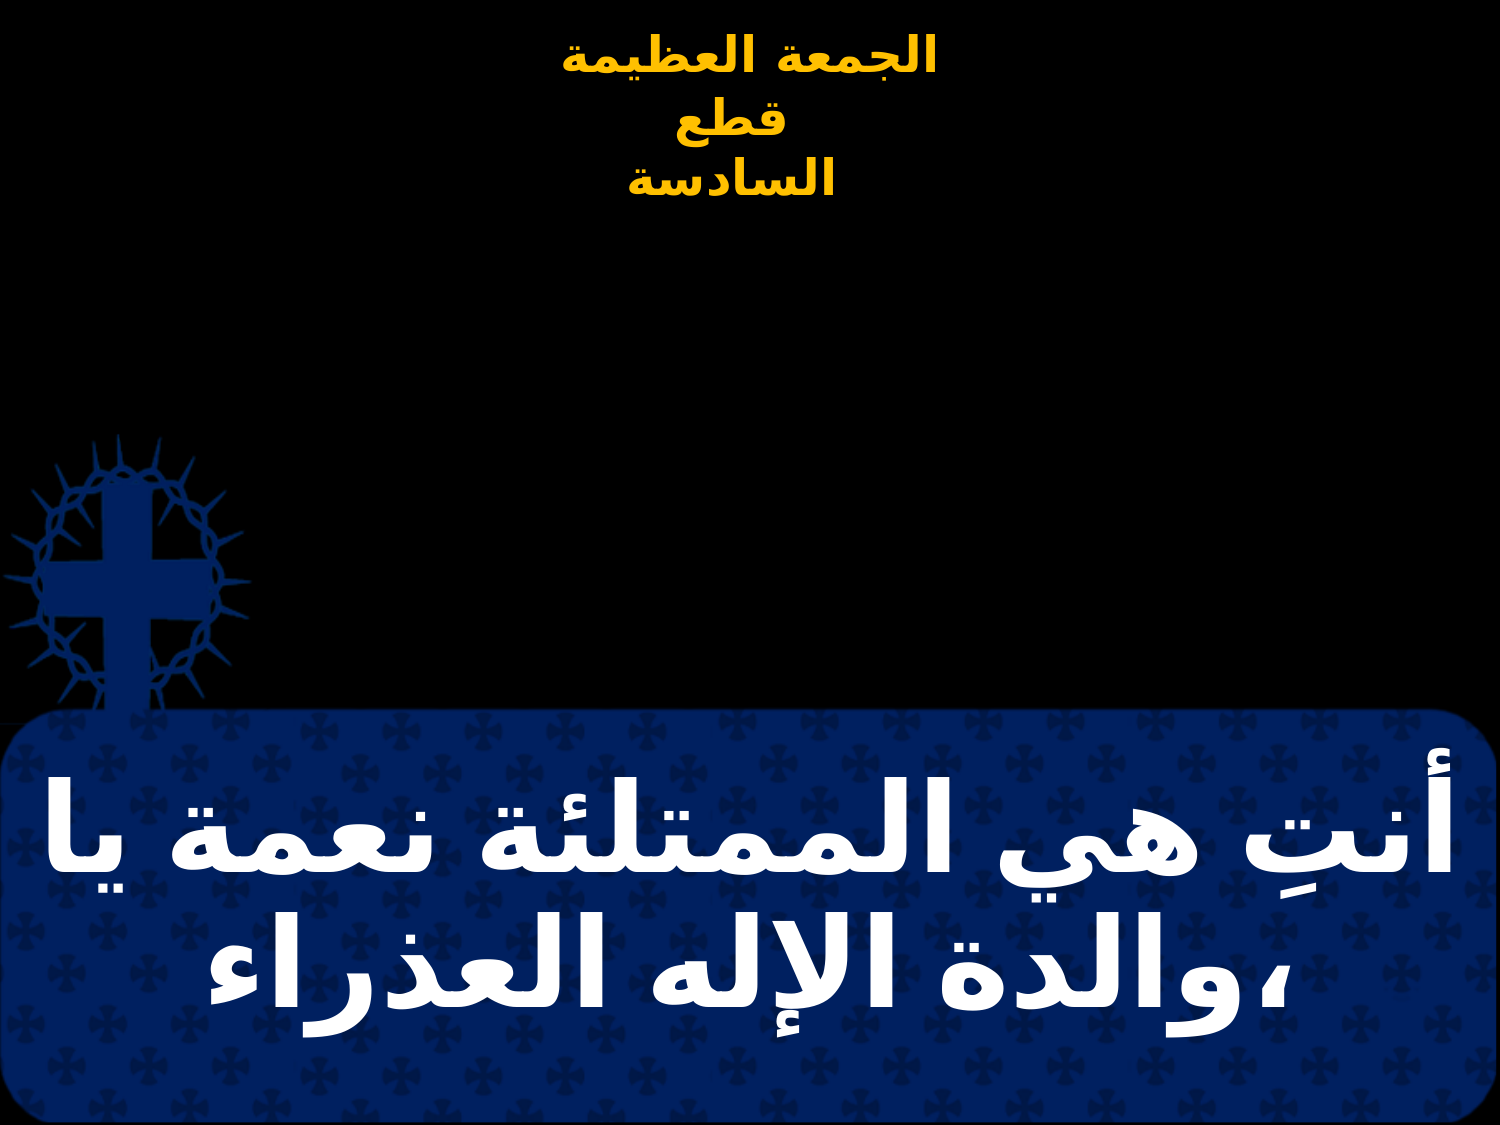

أنتِ هي الممتلئة نعمة يا والدة الإله العذراء،